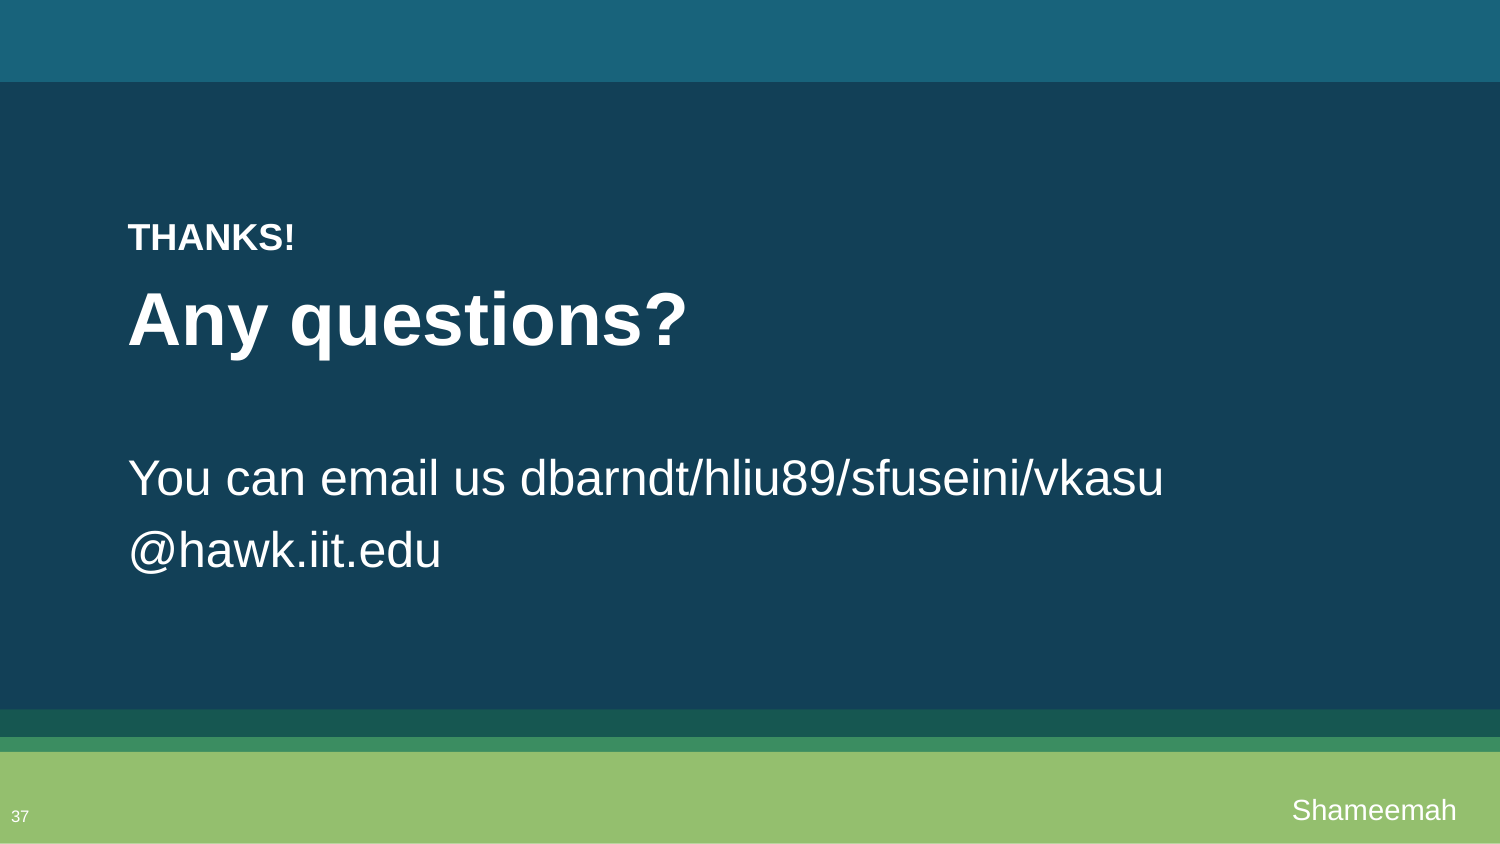

THANKS!
Any questions?

You can email us dbarndt/hliu89/sfuseini/vkasu
@hawk.iit.edu
Shameemah
37